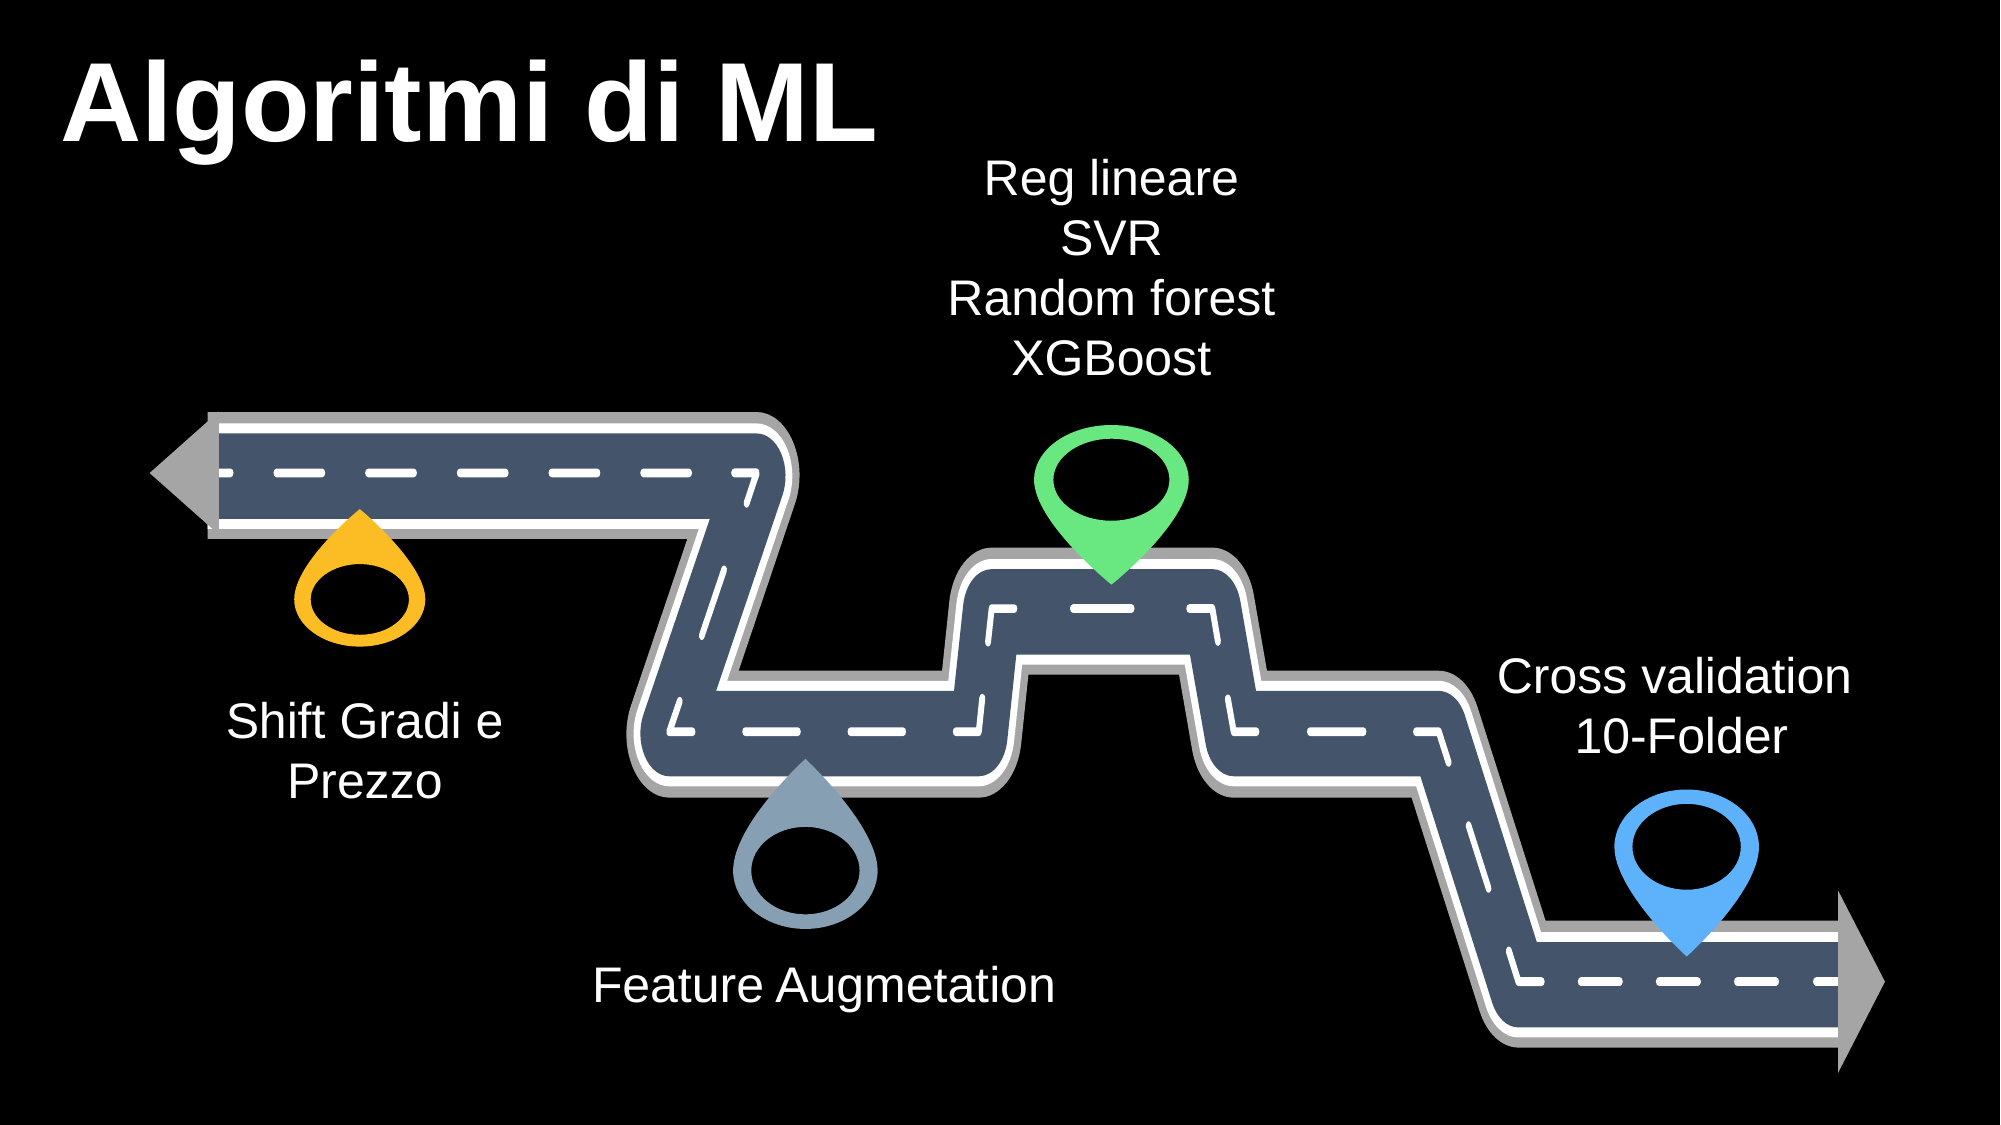

Algoritmi di ML
Reg lineare
SVR
Random forest
XGBoost

Cross validation
10-Folder
Shift Gradi e Prezzo

Feature Augmetation